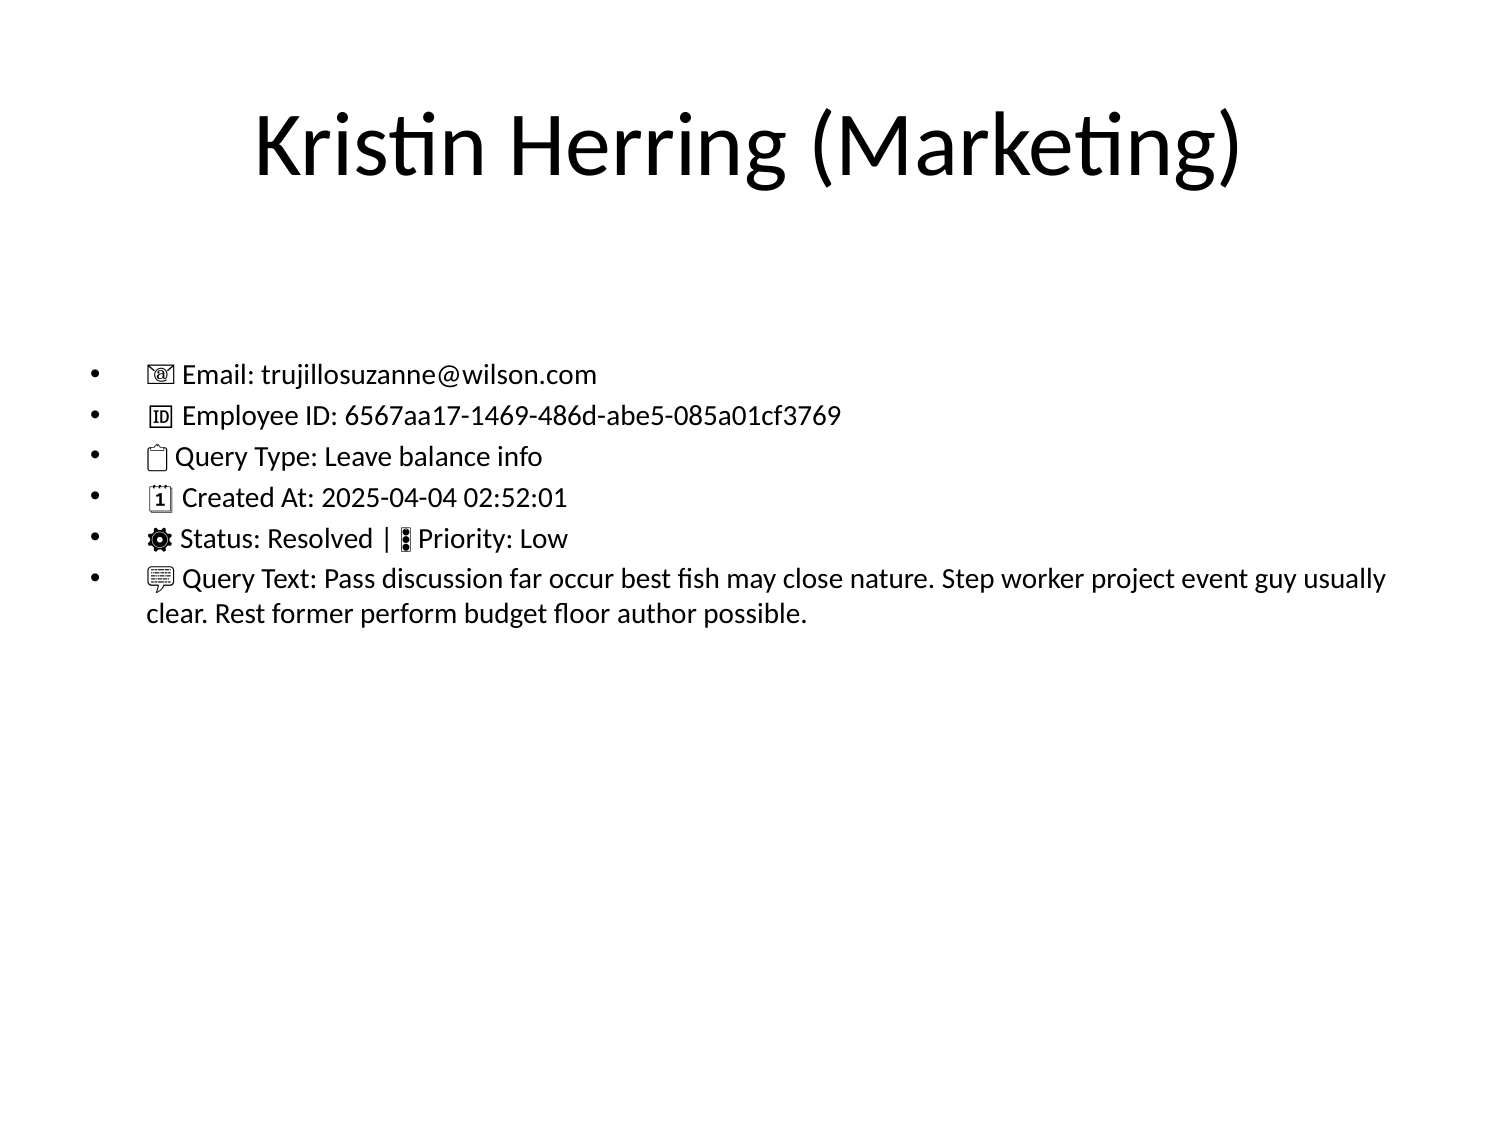

# Kristin Herring (Marketing)

📧 Email: trujillosuzanne@wilson.com
🆔 Employee ID: 6567aa17-1469-486d-abe5-085a01cf3769
📋 Query Type: Leave balance info
🗓 Created At: 2025-04-04 02:52:01
⚙ Status: Resolved | 🚦 Priority: Low
💬 Query Text: Pass discussion far occur best fish may close nature. Step worker project event guy usually clear. Rest former perform budget floor author possible.